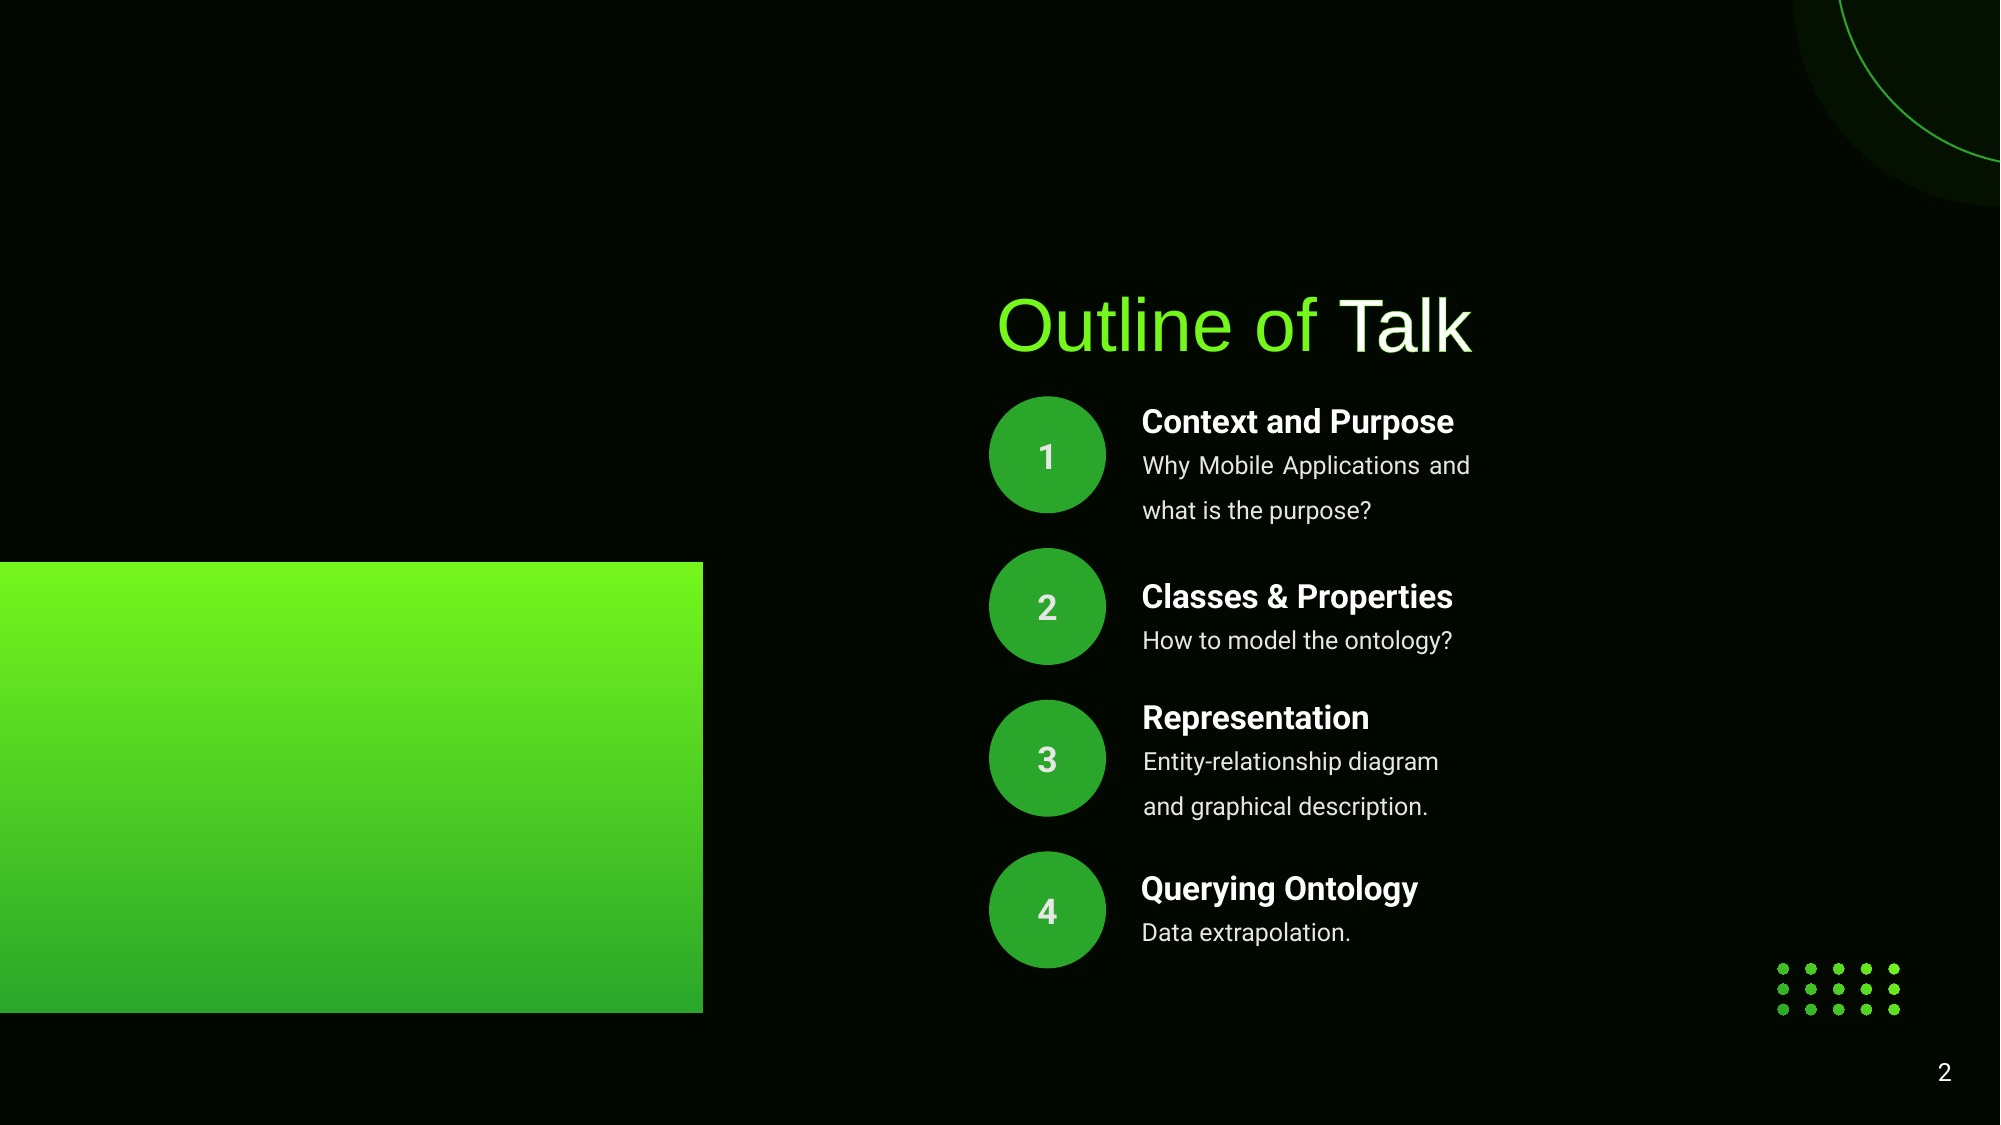

Outline of Talk
Context and Purpose

1
Why Mobile Applications and what is the purpose?
Classes & Properties

2
How to model the ontology?
Representation

3
Entity-relationship diagram and graphical description.
Querying Ontology

4
Data extrapolation.

2